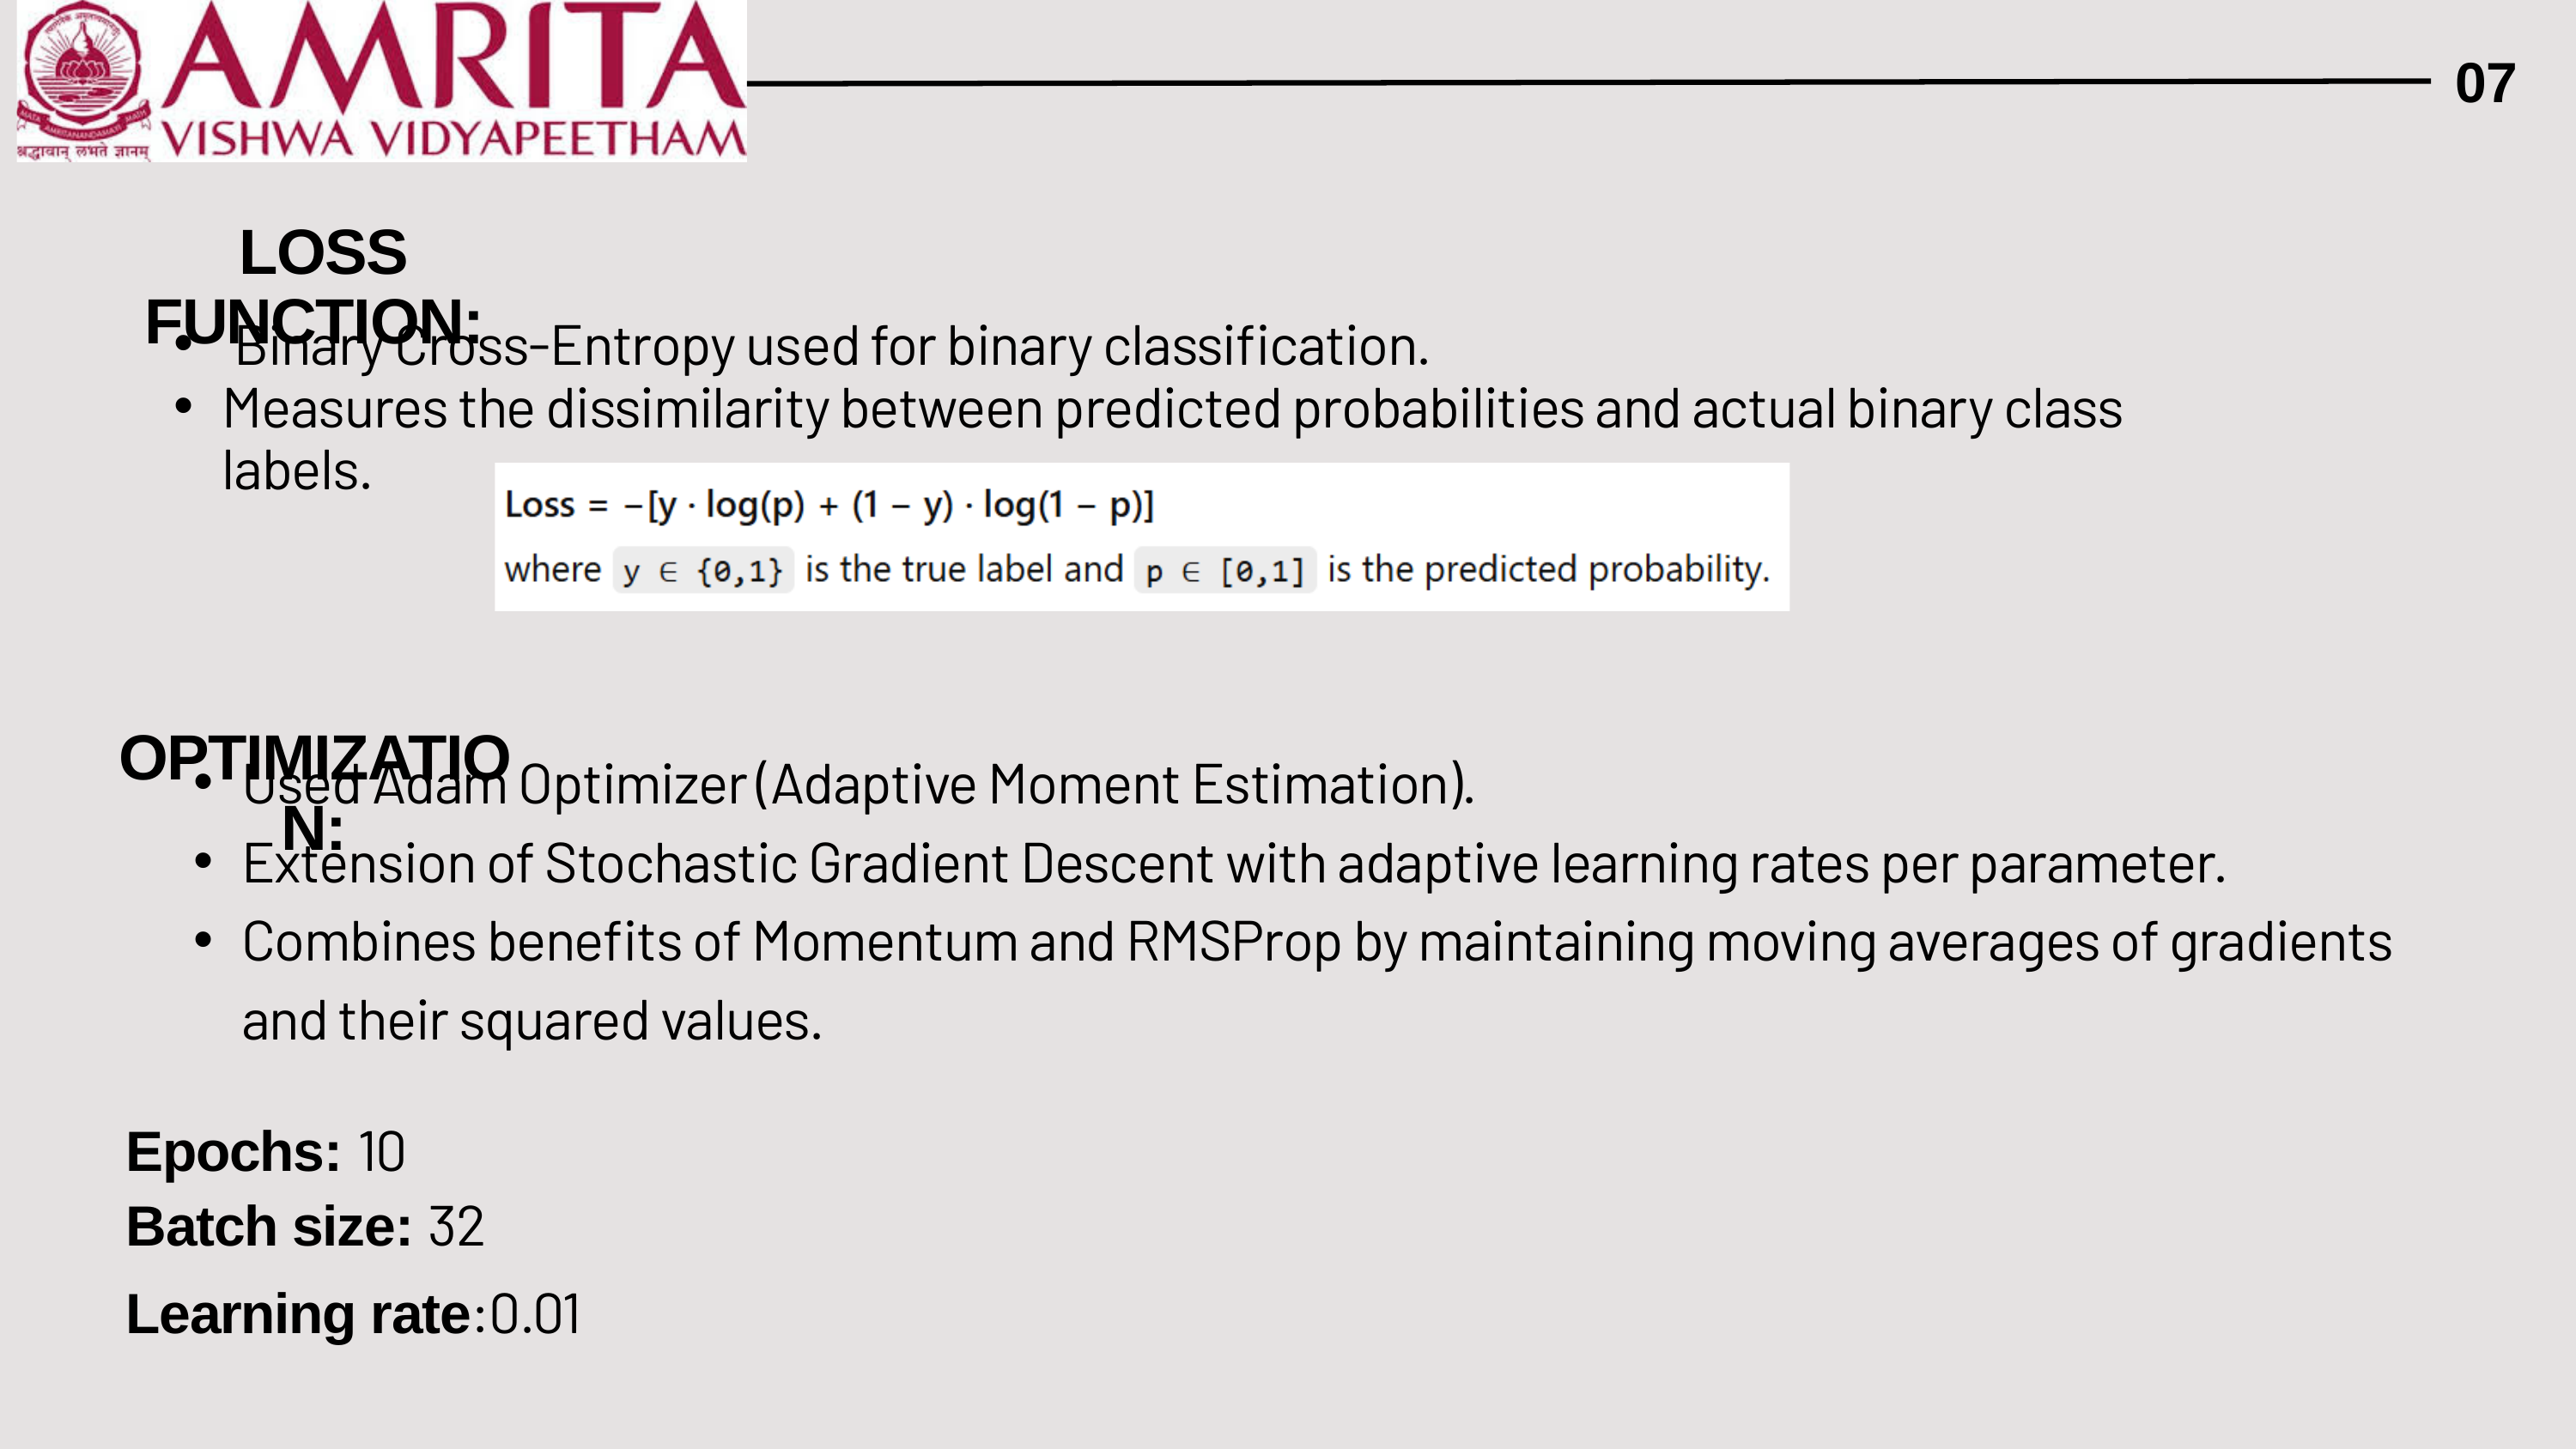

07

 LOSS FUNCTION:
 Binary Cross-Entropy used for binary classification.
Measures the dissimilarity between predicted probabilities and actual binary class labels.

 OPTIMIZATION:
Used Adam Optimizer (Adaptive Moment Estimation).
Extension of Stochastic Gradient Descent with adaptive learning rates per parameter.
Combines benefits of Momentum and RMSProp by maintaining moving averages of gradients and their squared values.

Epochs: 10
Batch size: 32
Learning rate:0.01